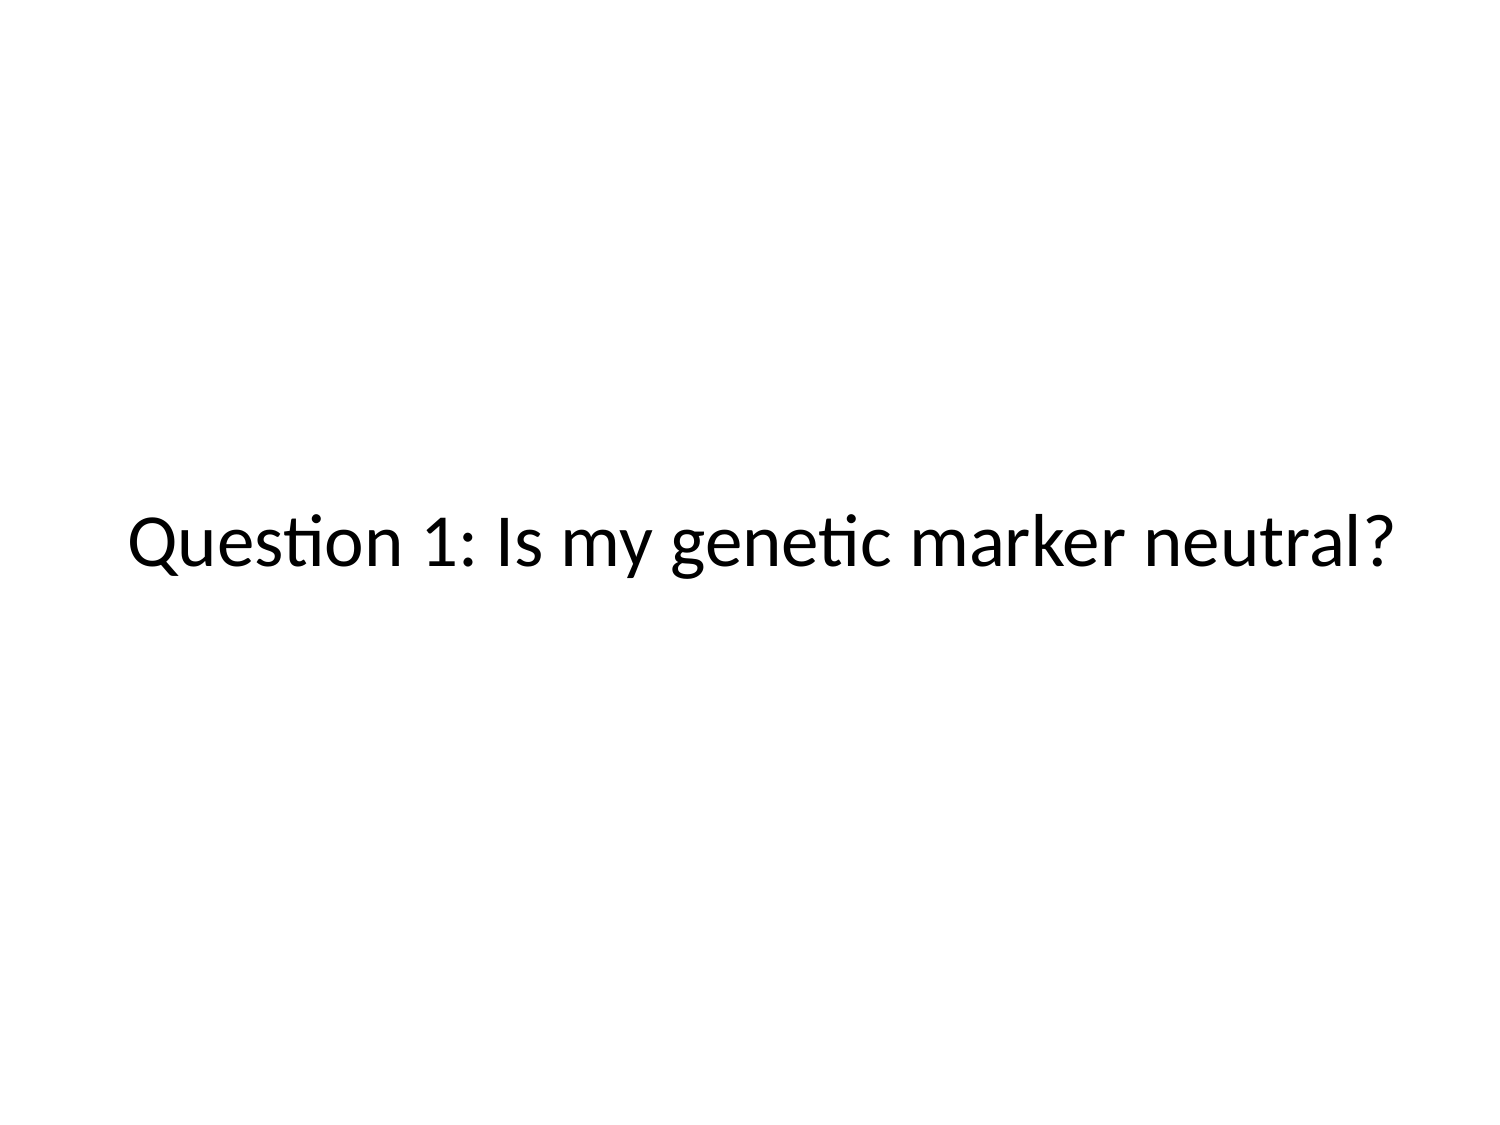

# Question 1: Is my genetic marker neutral?